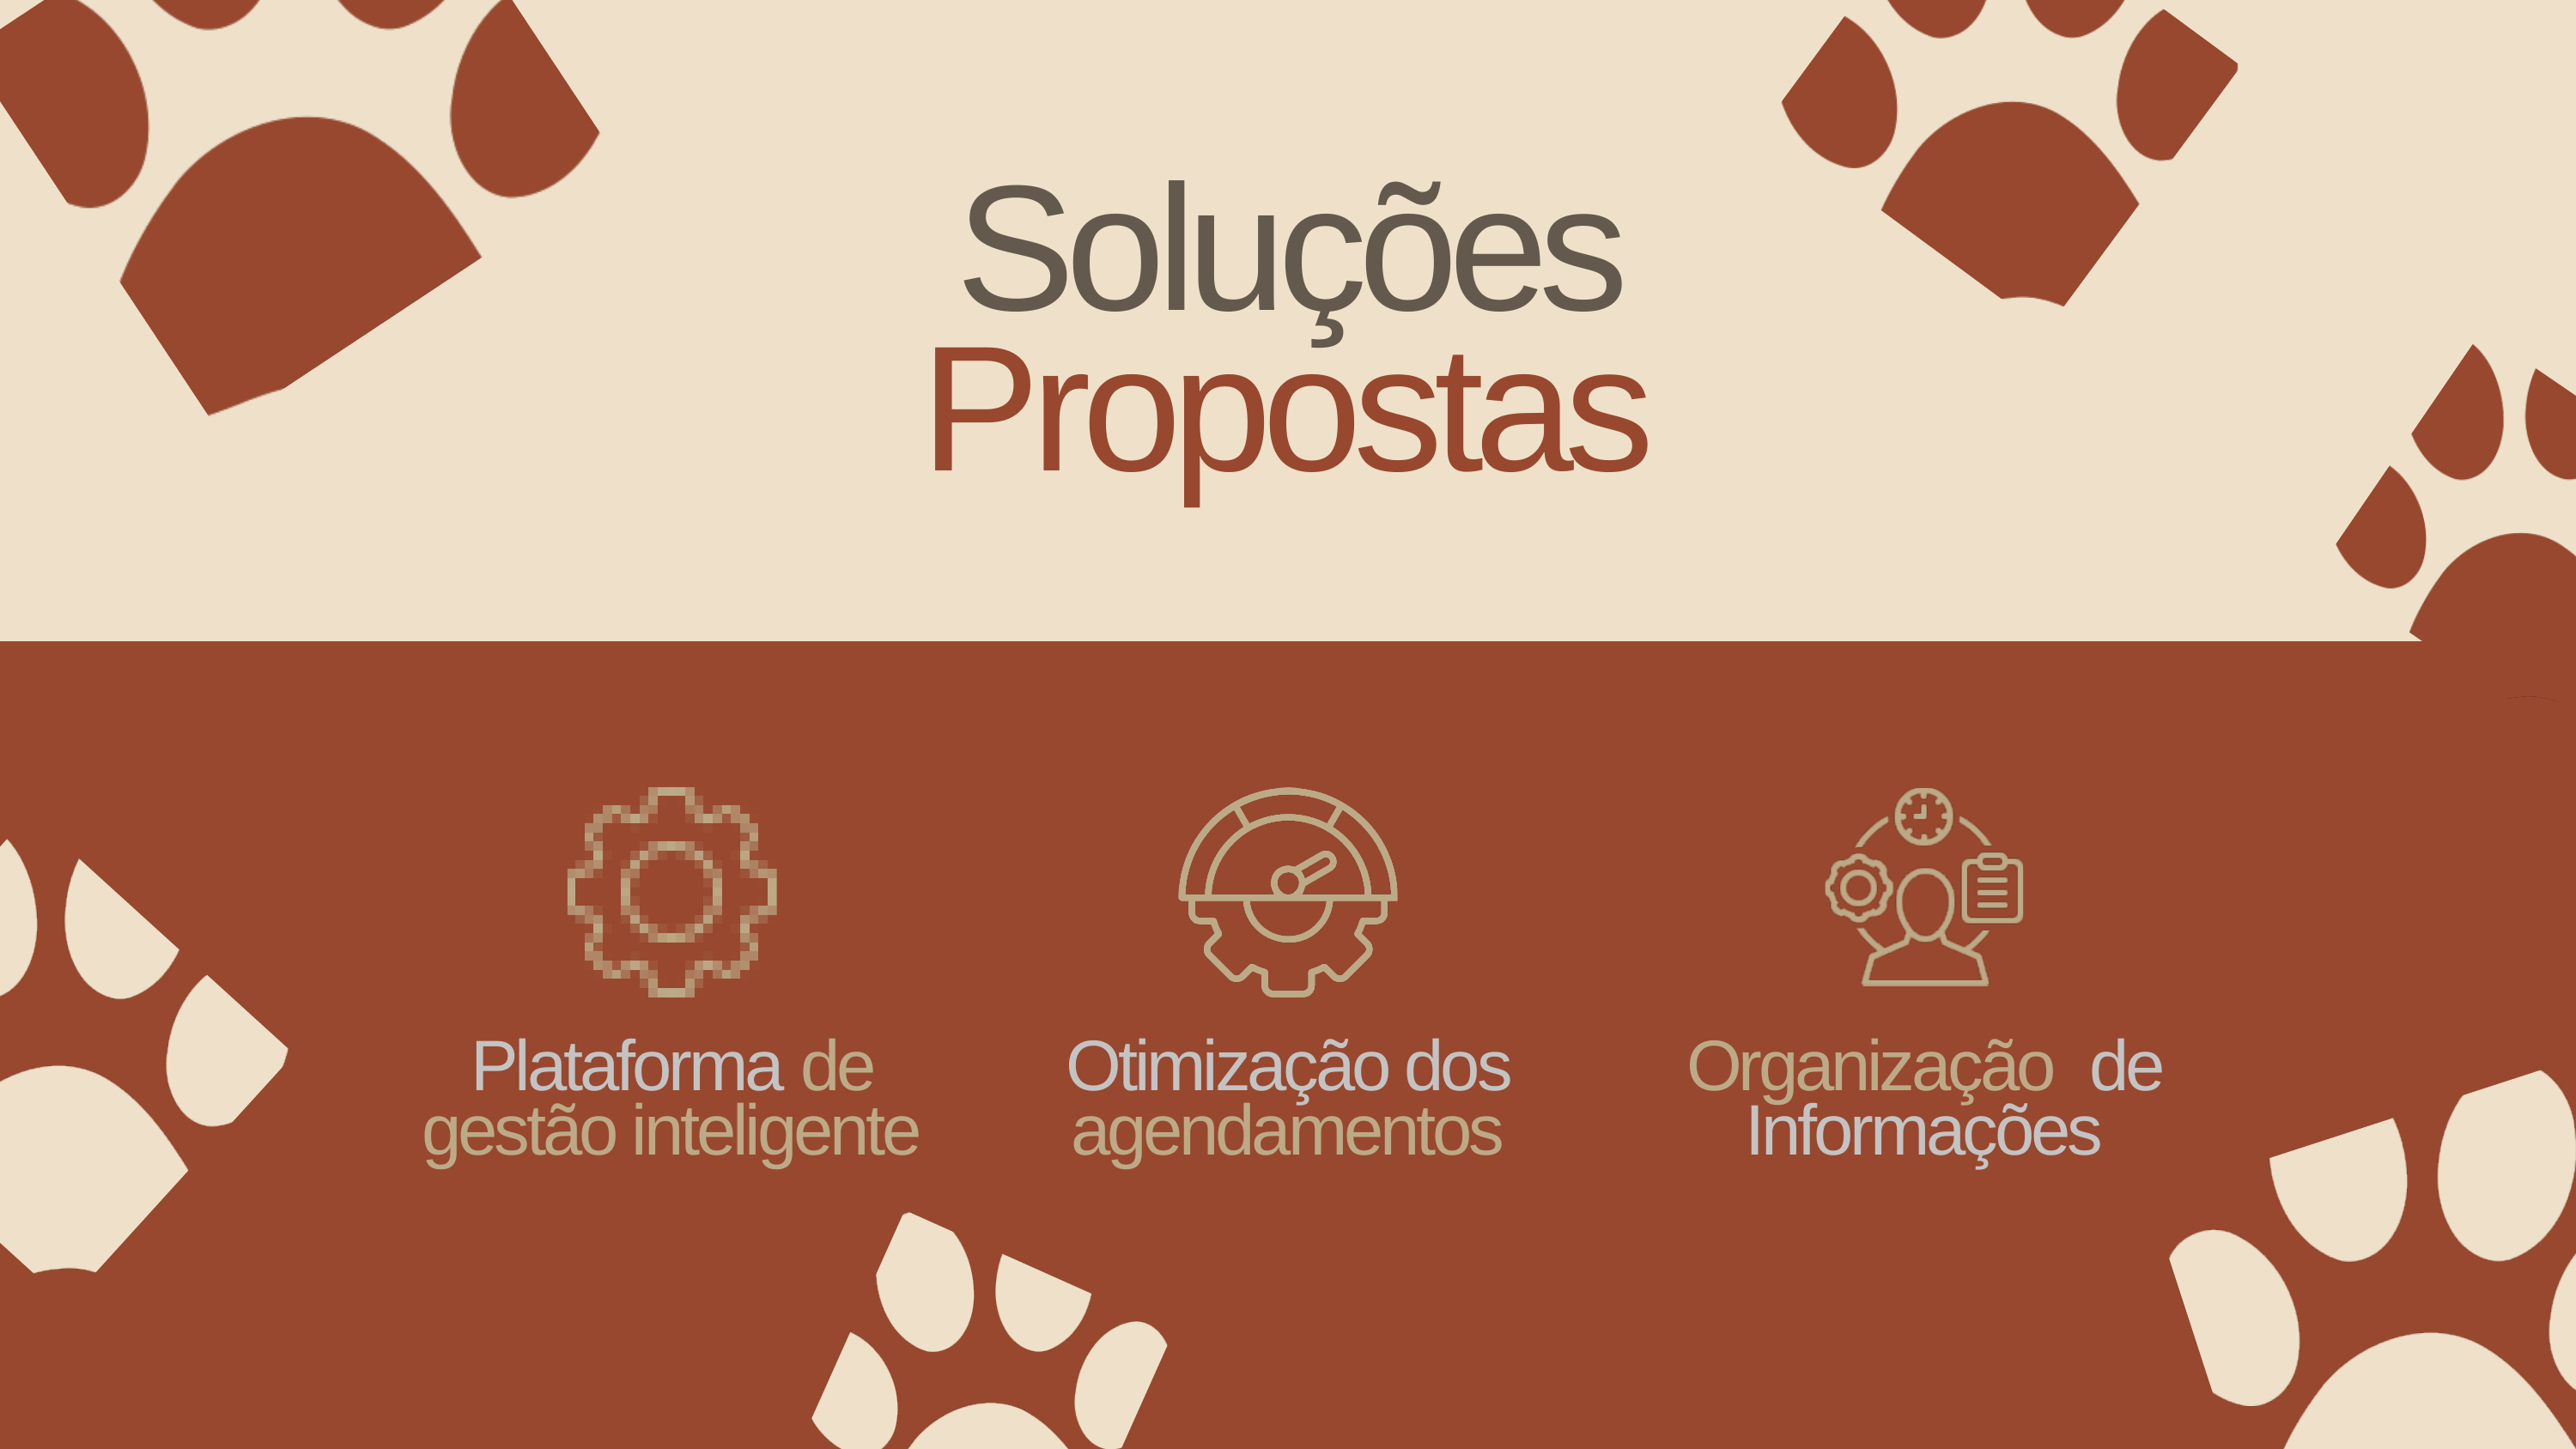

Soluções Propostas

Plataforma de gestão inteligente
Otimização dos agendamentos
Organização  de Informações